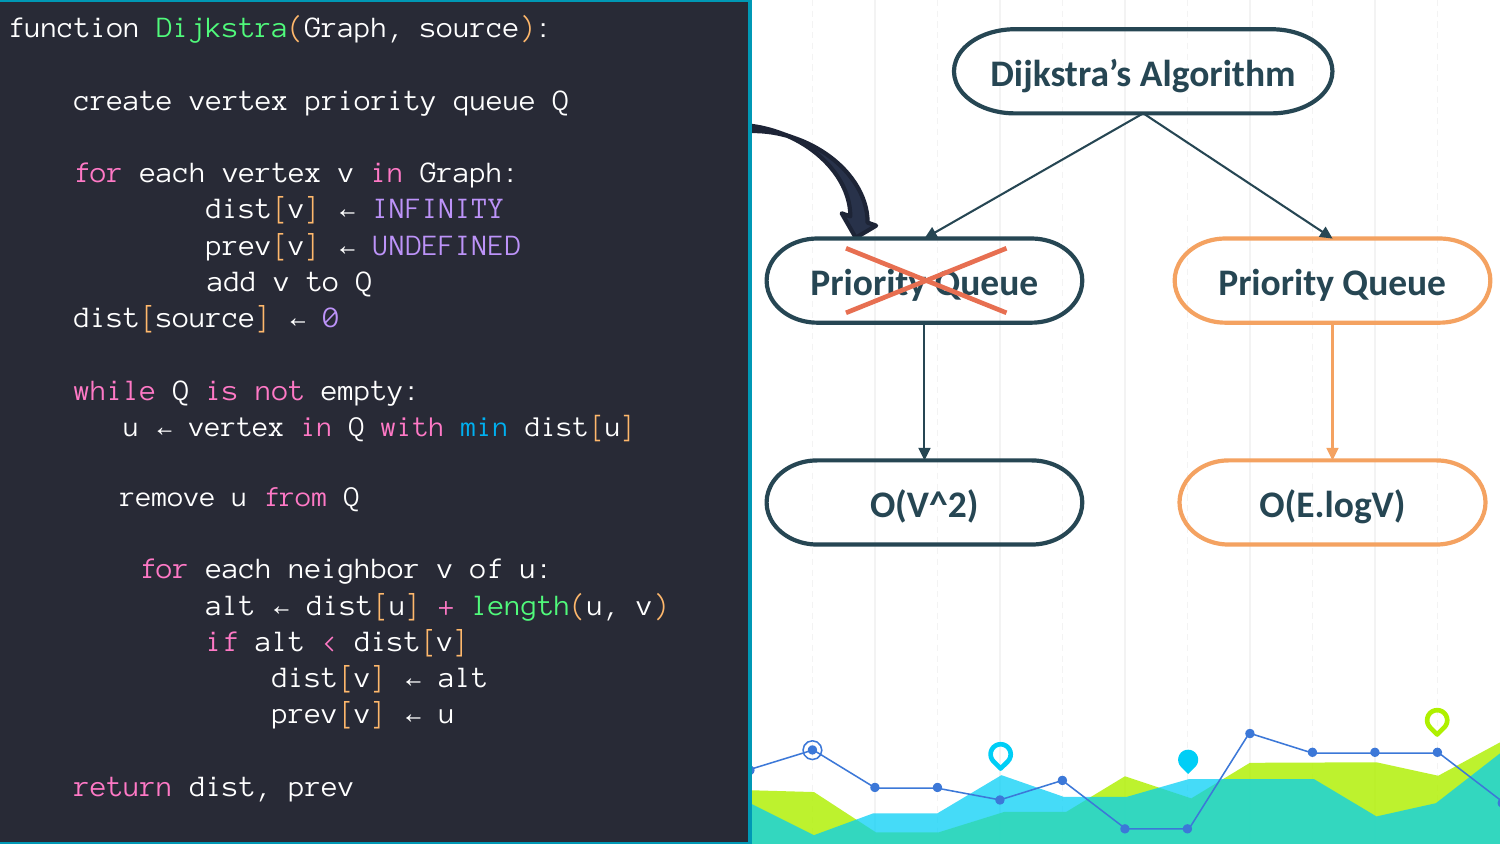

function Dijkstra(Graph, source):
                               
    create vertex priority queue Q
    for each vertex v in Graph:
            dist[v] ← INFINITY
            prev[v] ← UNDEFINED
	   add v to Q
    dist[source] ← 0
        
    while Q is not empty:
       u ← vertex in Q with min dist[u]

       remove u from Q

        for each neighbor v of u:
            alt ← dist[u] + length(u, v)
            if alt < dist[v]
                dist[v] ← alt
                prev[v] ← u
                
    return dist, prev
Dijkstra’s Algorithm

Priority Queue
Priority Queue
O(V^2)
O(E.logV)